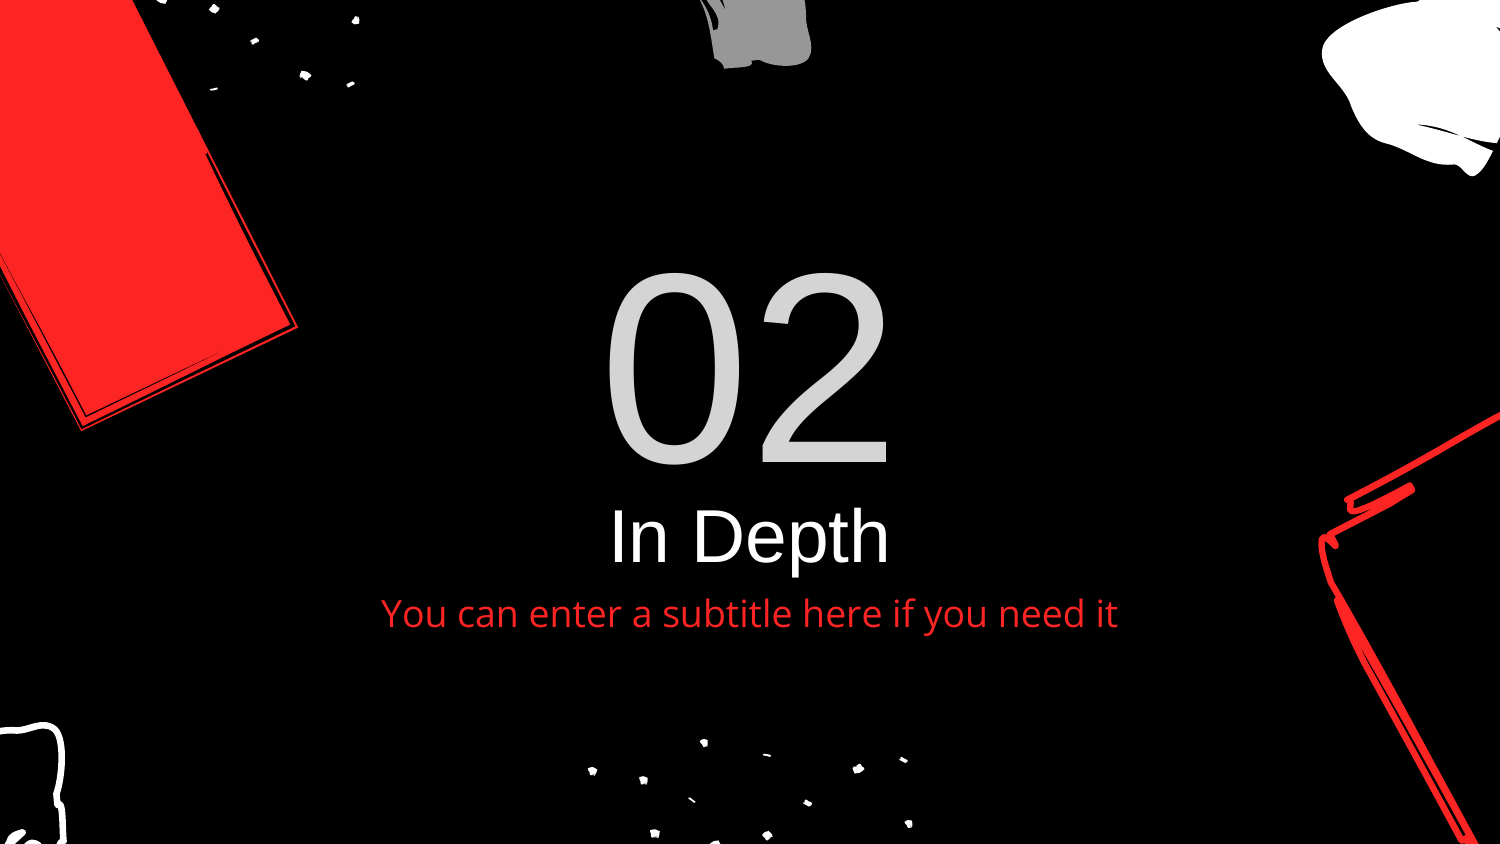

02
# In Depth
You can enter a subtitle here if you need it